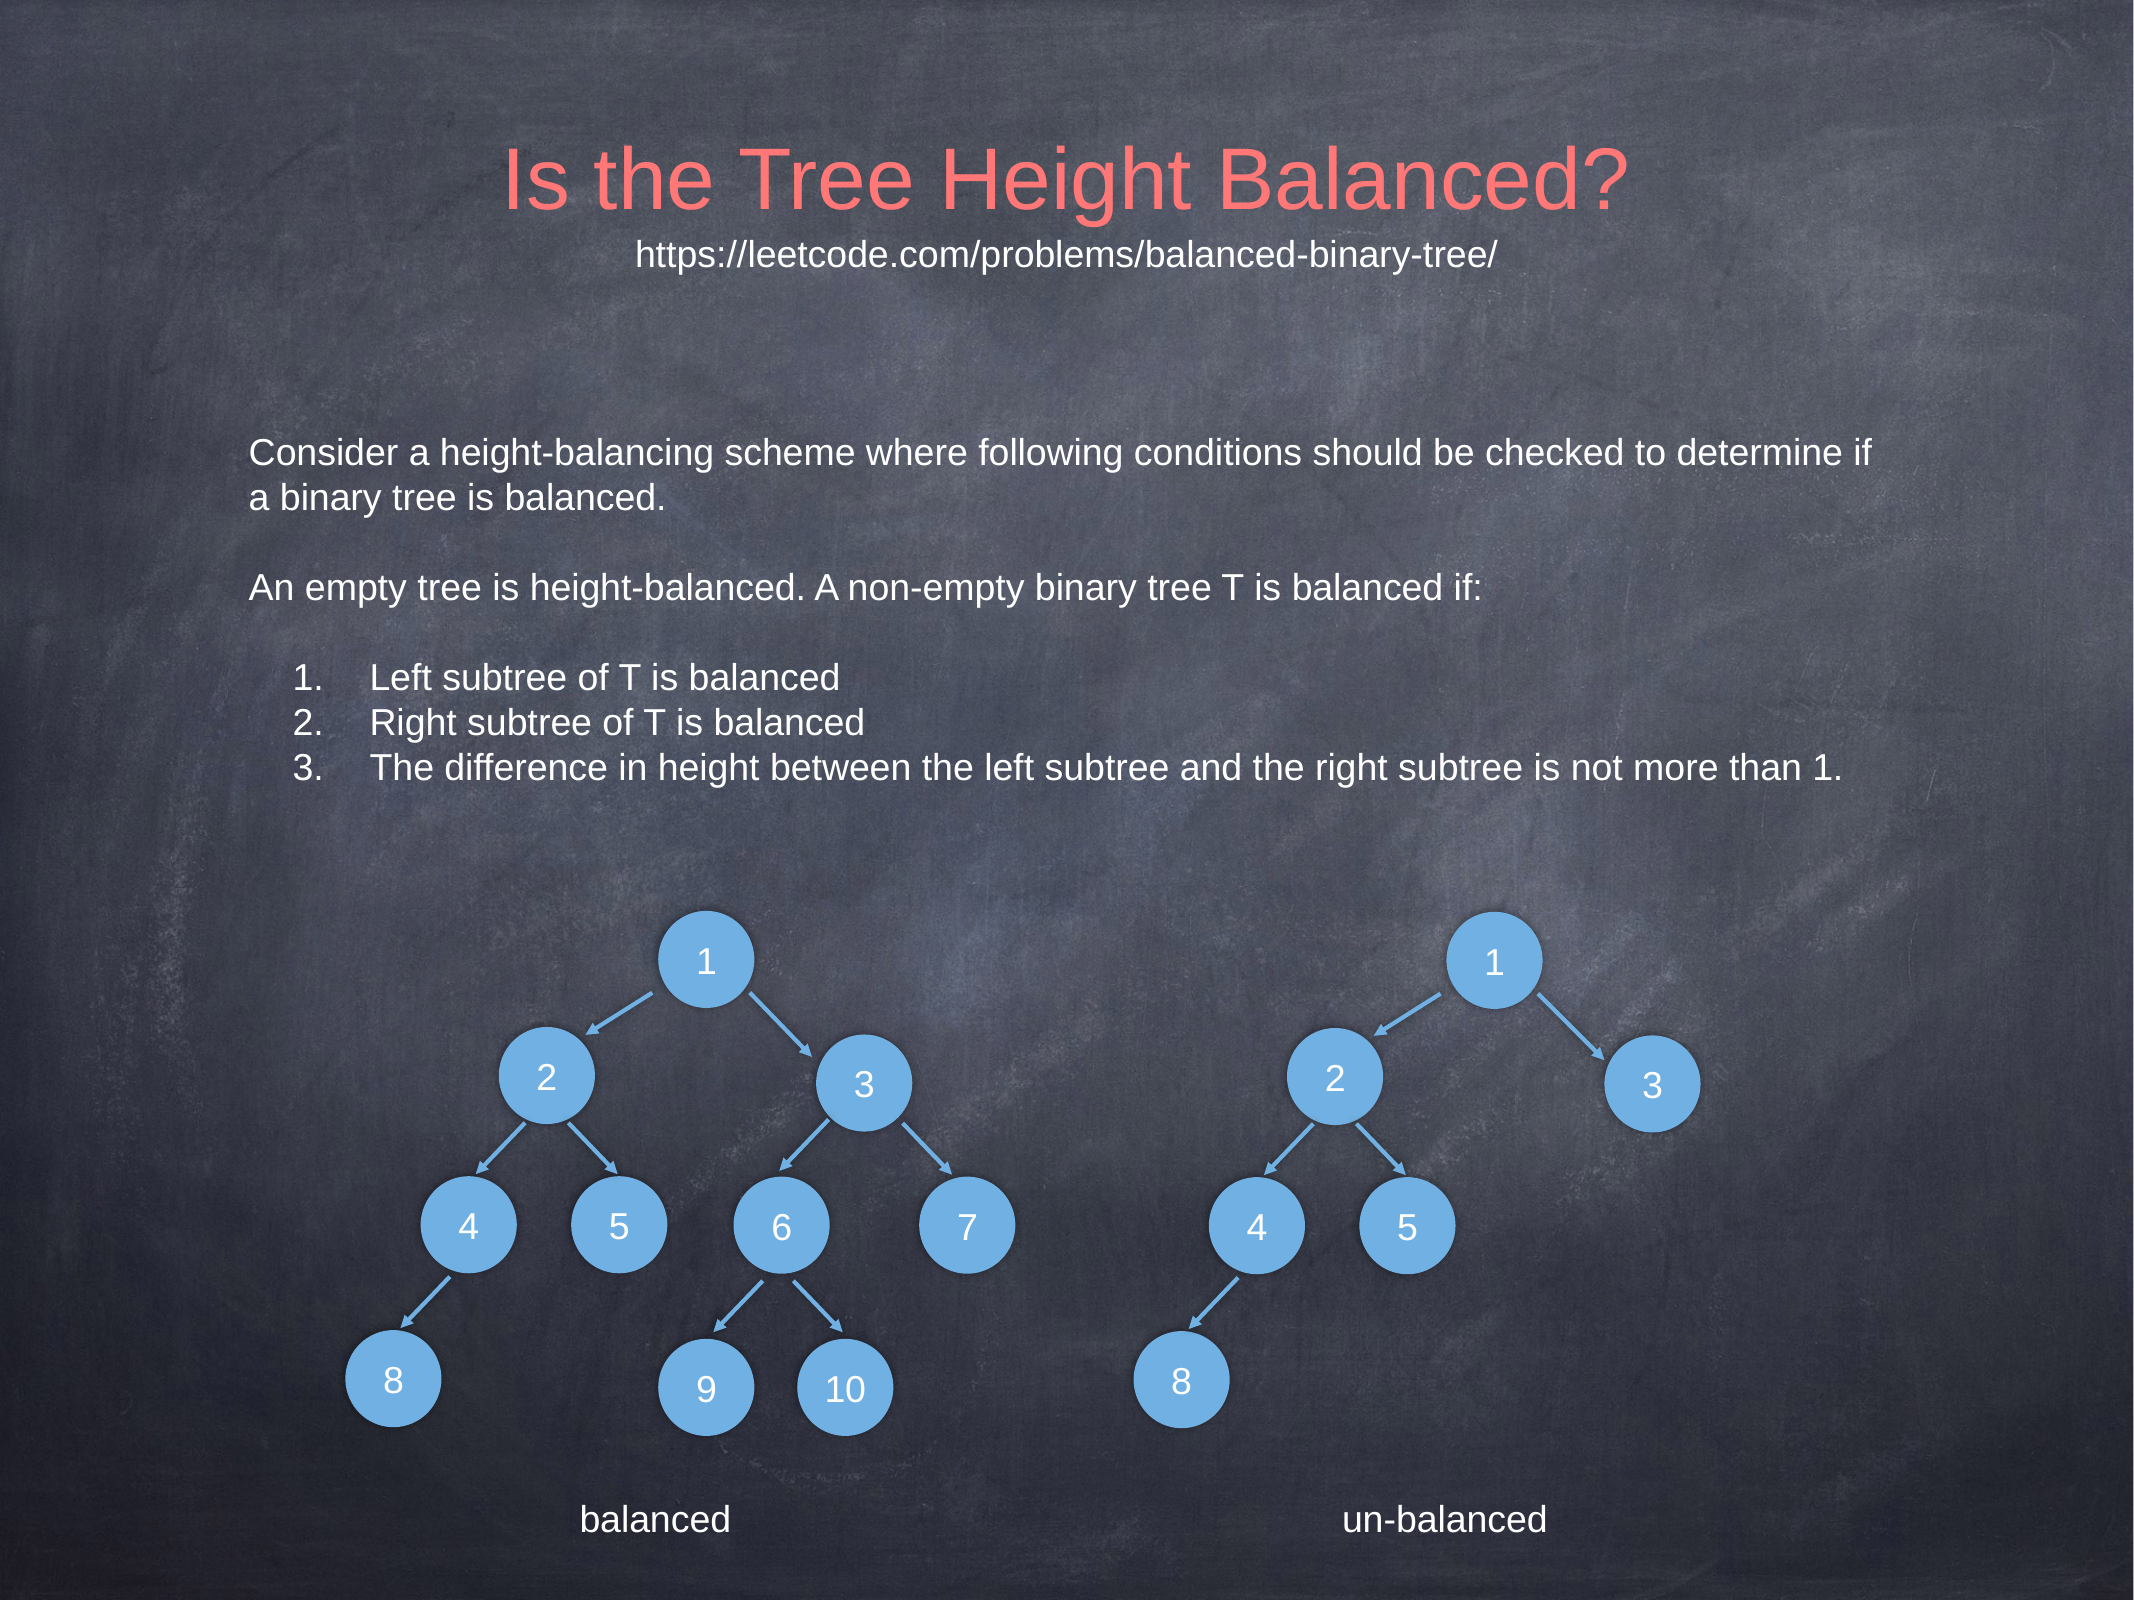

Is the Tree Height Balanced?
https://leetcode.com/problems/balanced-binary-tree/
Consider a height-balancing scheme where following conditions should be checked to determine if a binary tree is balanced.

An empty tree is height-balanced. A non-empty binary tree T is balanced if:

Left subtree of T is balanced
Right subtree of T is balanced
The difference in height between the left subtree and the right subtree is not more than 1.

1

1

2

2

3

3

4

5

6

7

4

5

8

8

10
9
balanced
un-balanced